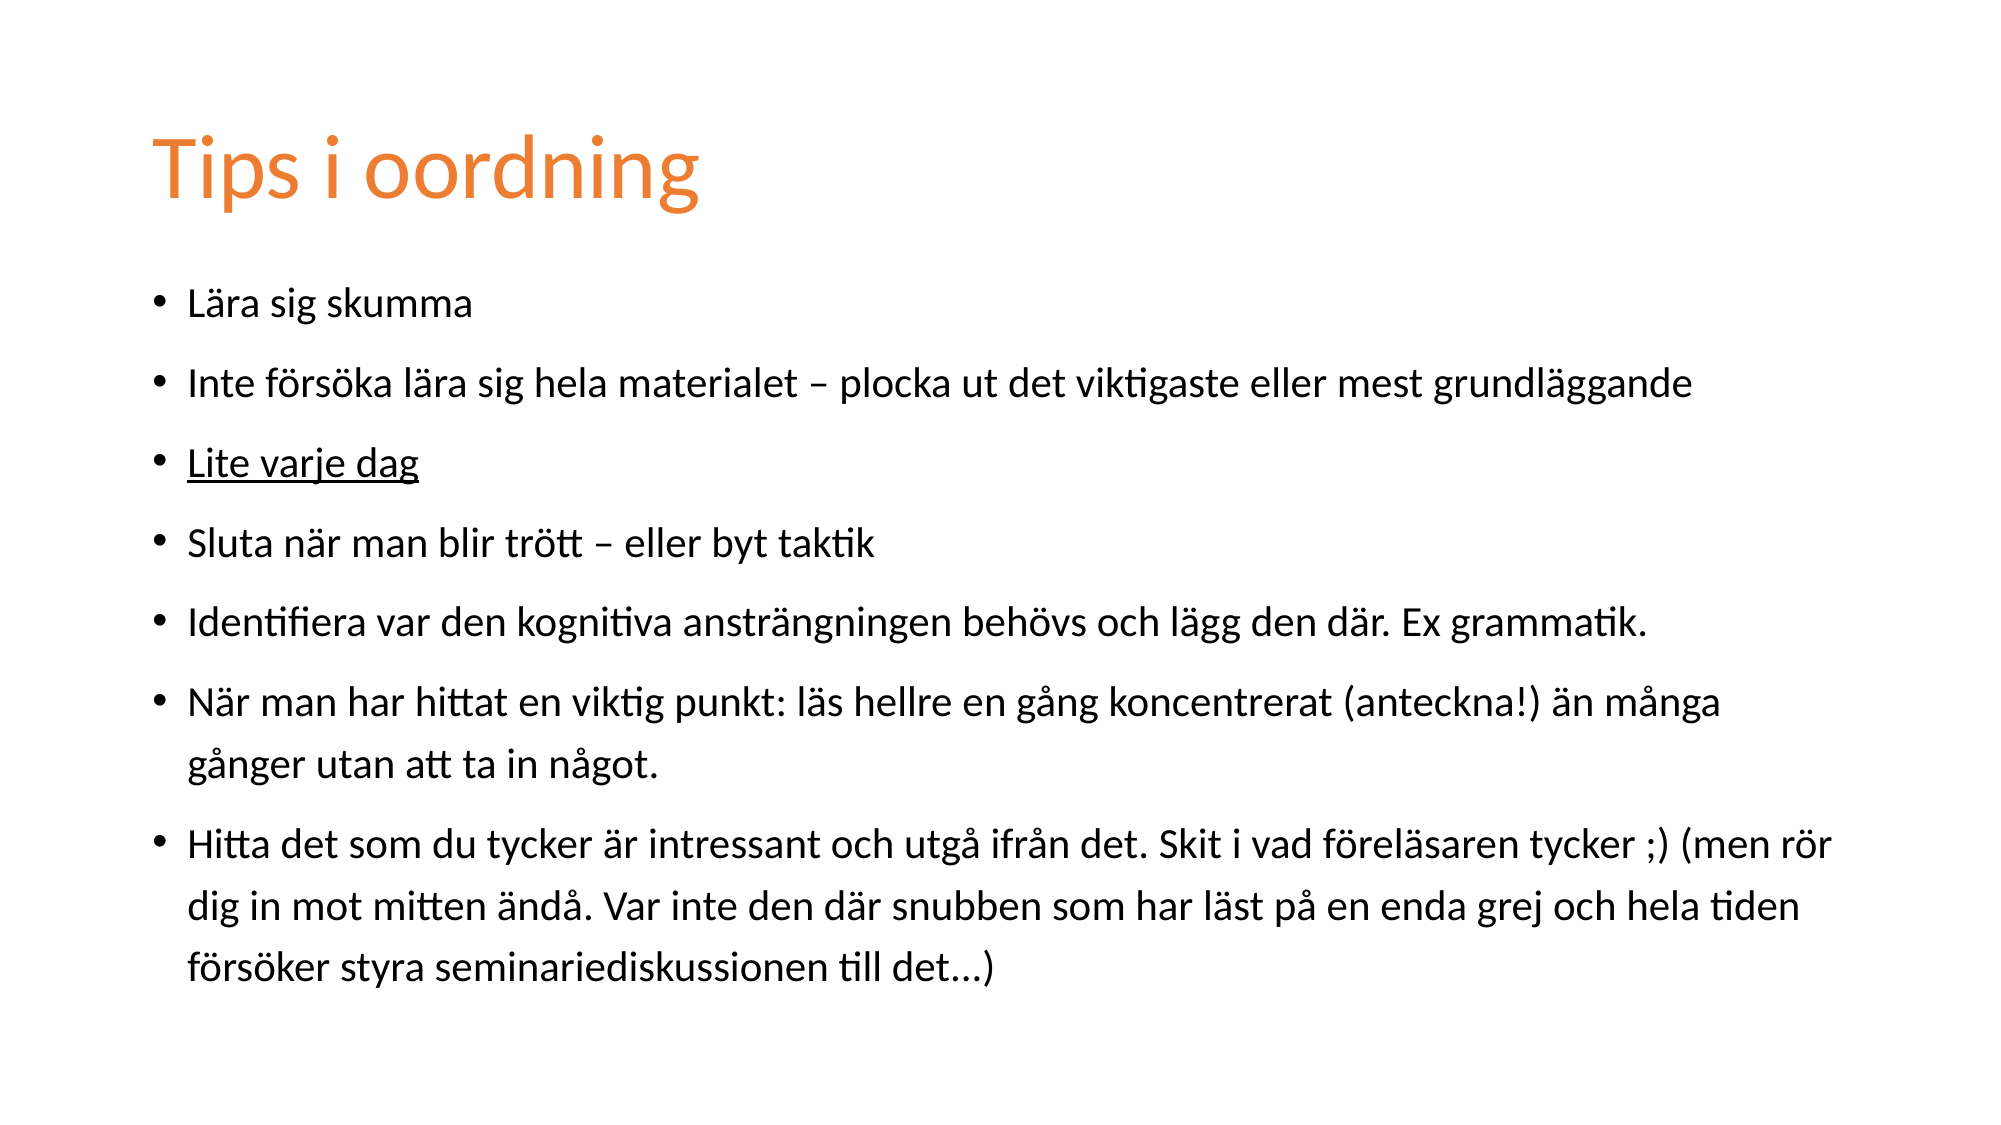

# Tips i oordning
Lära sig skumma
Inte försöka lära sig hela materialet – plocka ut det viktigaste eller mest grundläggande
Lite varje dag
Sluta när man blir trött – eller byt taktik
Identifiera var den kognitiva ansträngningen behövs och lägg den där. Ex grammatik.
När man har hittat en viktig punkt: läs hellre en gång koncentrerat (anteckna!) än många gånger utan att ta in något.
Hitta det som du tycker är intressant och utgå ifrån det. Skit i vad föreläsaren tycker ;) (men rör dig in mot mitten ändå. Var inte den där snubben som har läst på en enda grej och hela tiden försöker styra seminariediskussionen till det...)